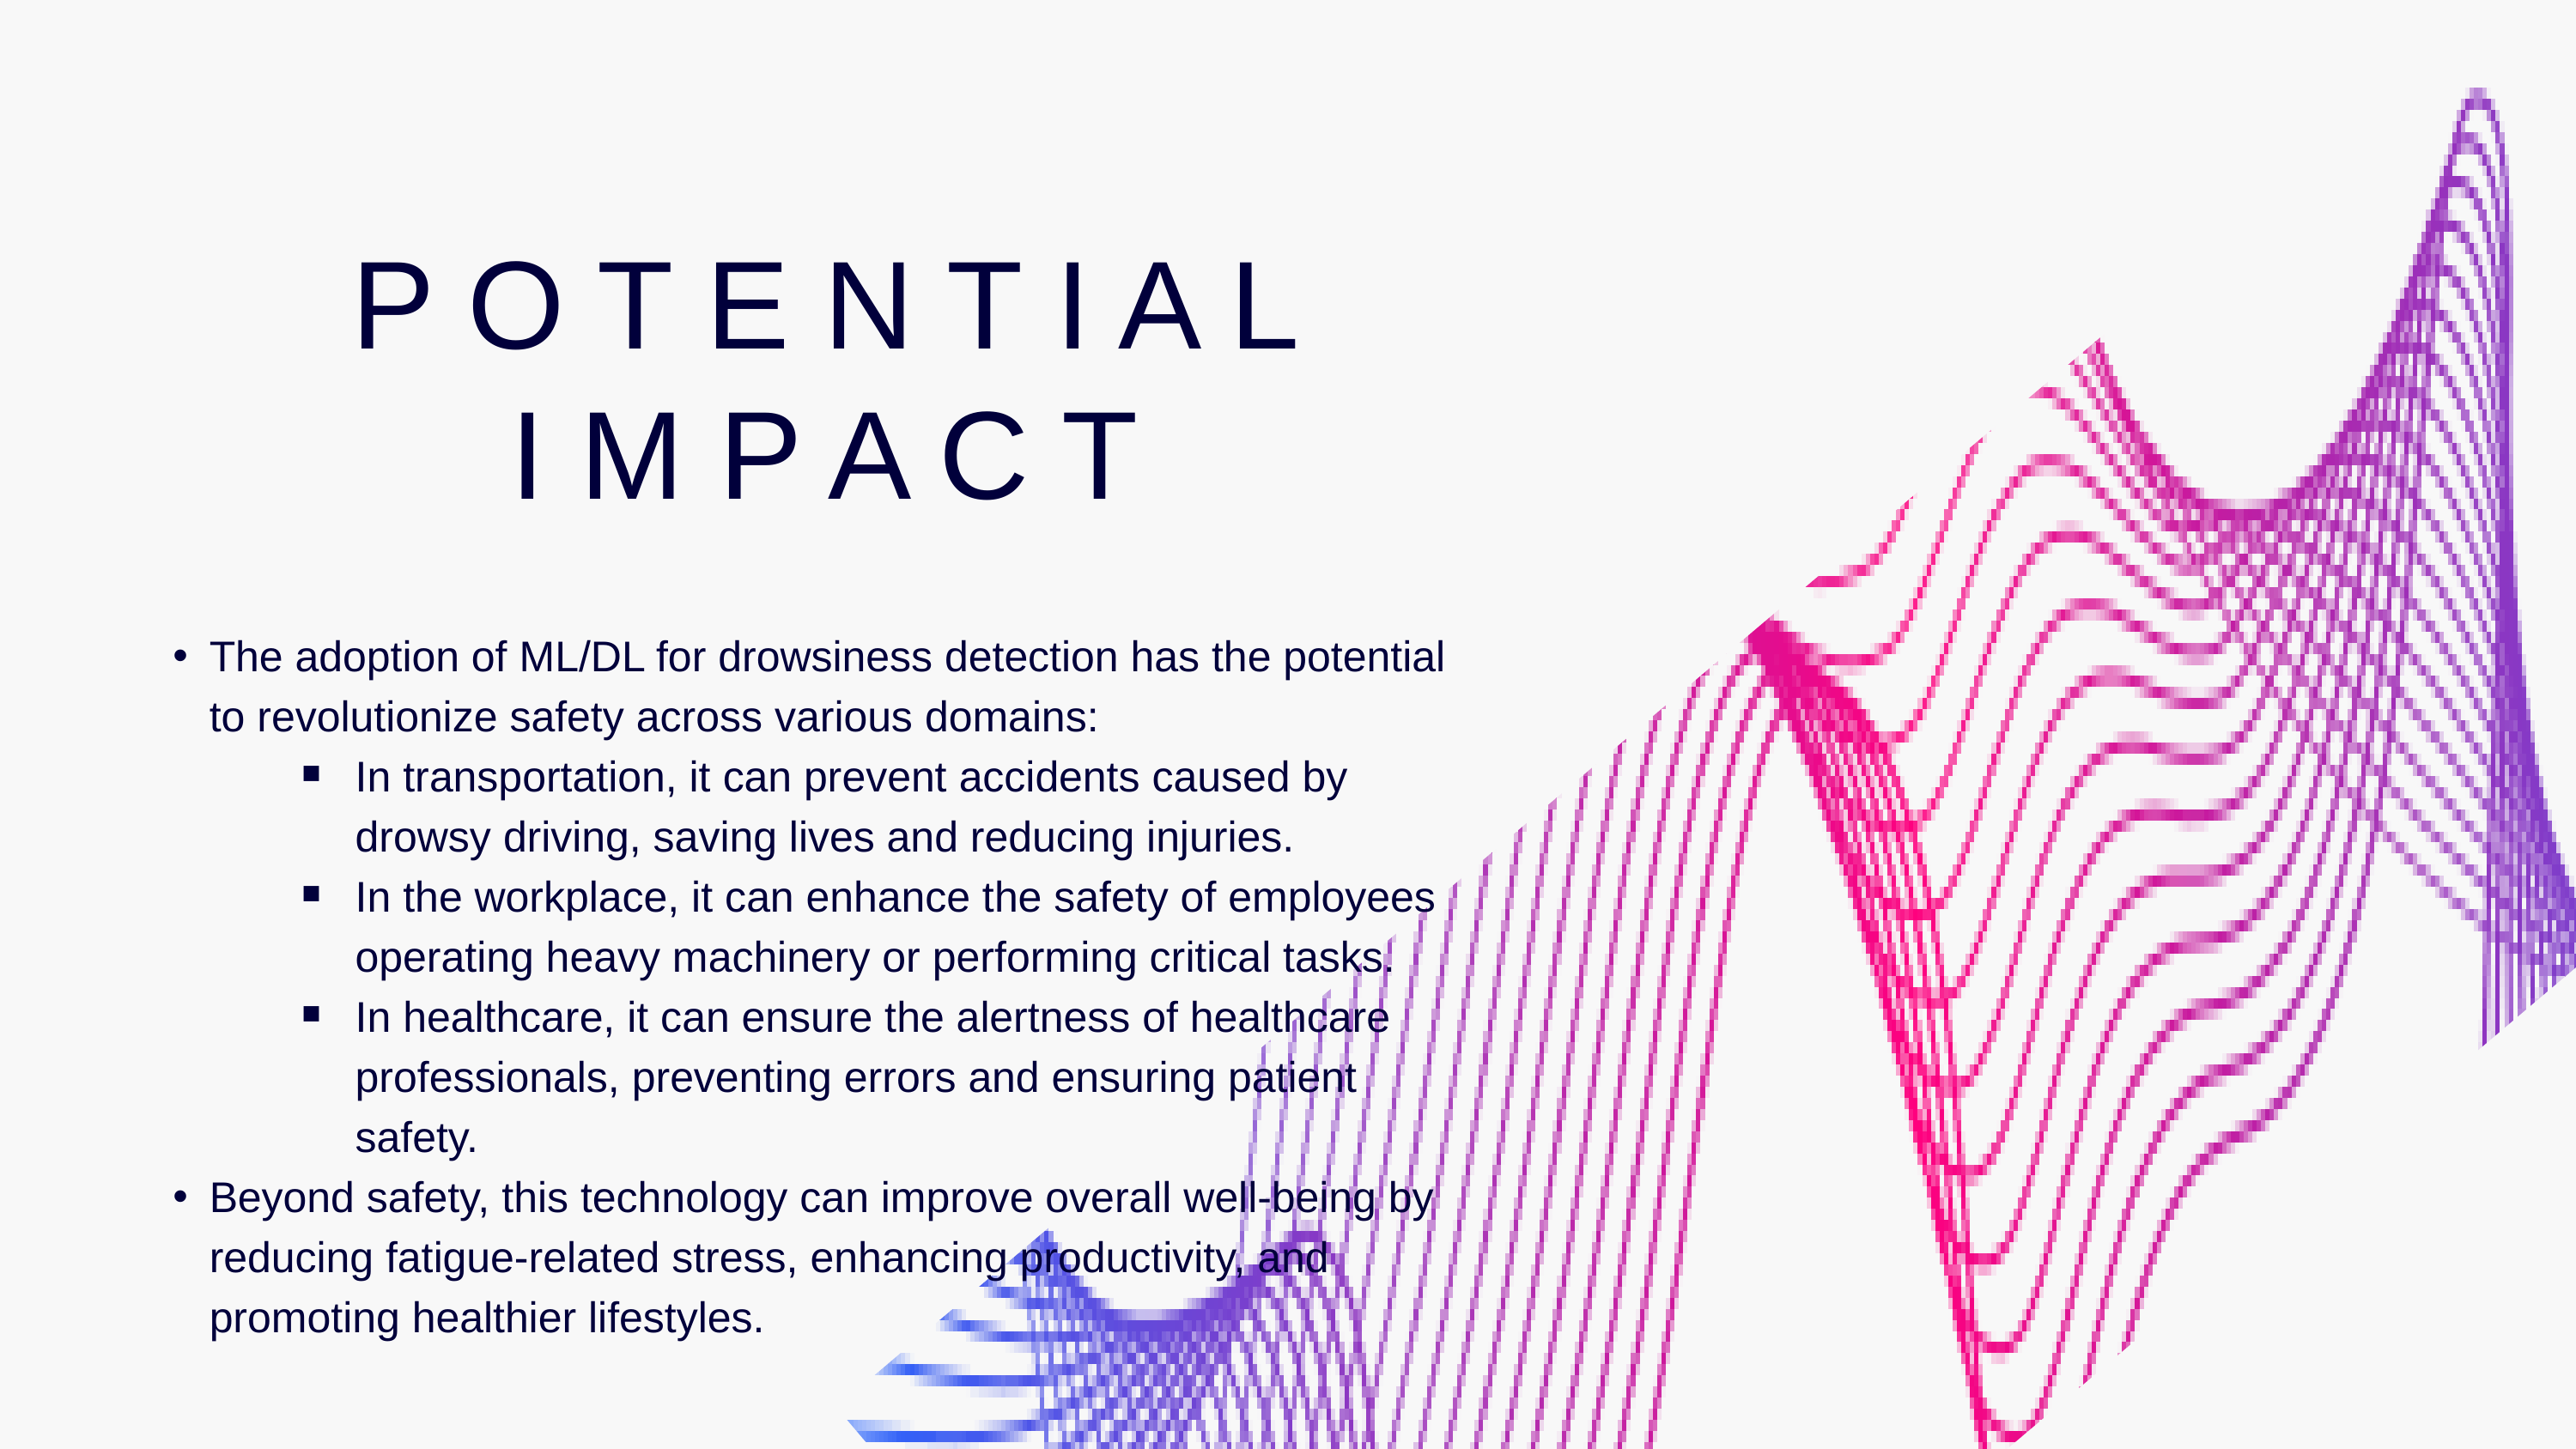

P O T E N T I A L
I M P A C T

The adoption of ML/DL for drowsiness detection has the potential to revolutionize safety across various domains:
In transportation, it can prevent accidents caused by drowsy driving, saving lives and reducing injuries.
In the workplace, it can enhance the safety of employees operating heavy machinery or performing critical tasks.
In healthcare, it can ensure the alertness of healthcare professionals, preventing errors and ensuring patient safety.
Beyond safety, this technology can improve overall well-being by reducing fatigue-related stress, enhancing productivity, and promoting healthier lifestyles.